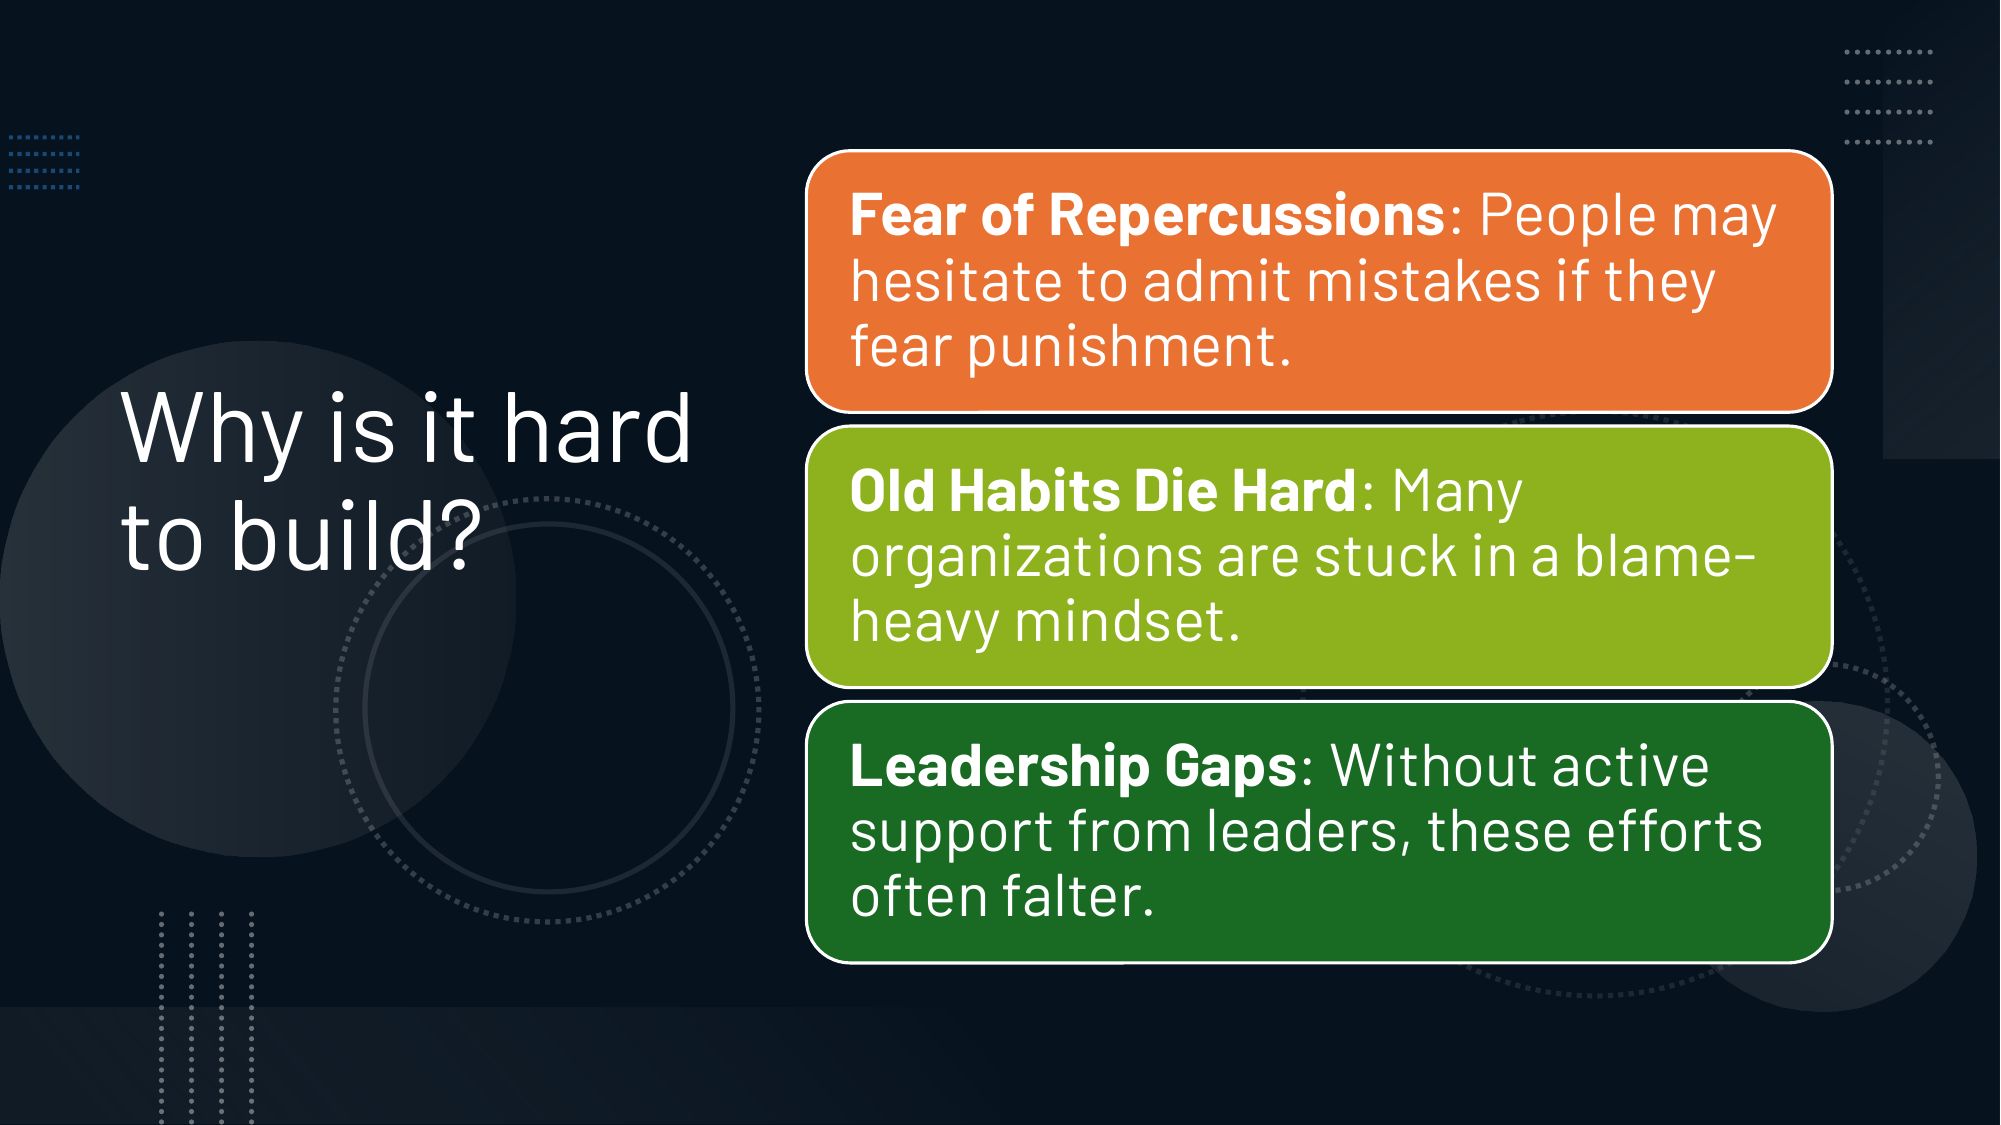

# Why is it hard to build?
Fear of Repercussions: People may hesitate to admit mistakes if they fear punishment.
Old Habits Die Hard: Many organizations are stuck in a blame-heavy mindset.
Leadership Gaps: Without active support from leaders, these efforts often falter.